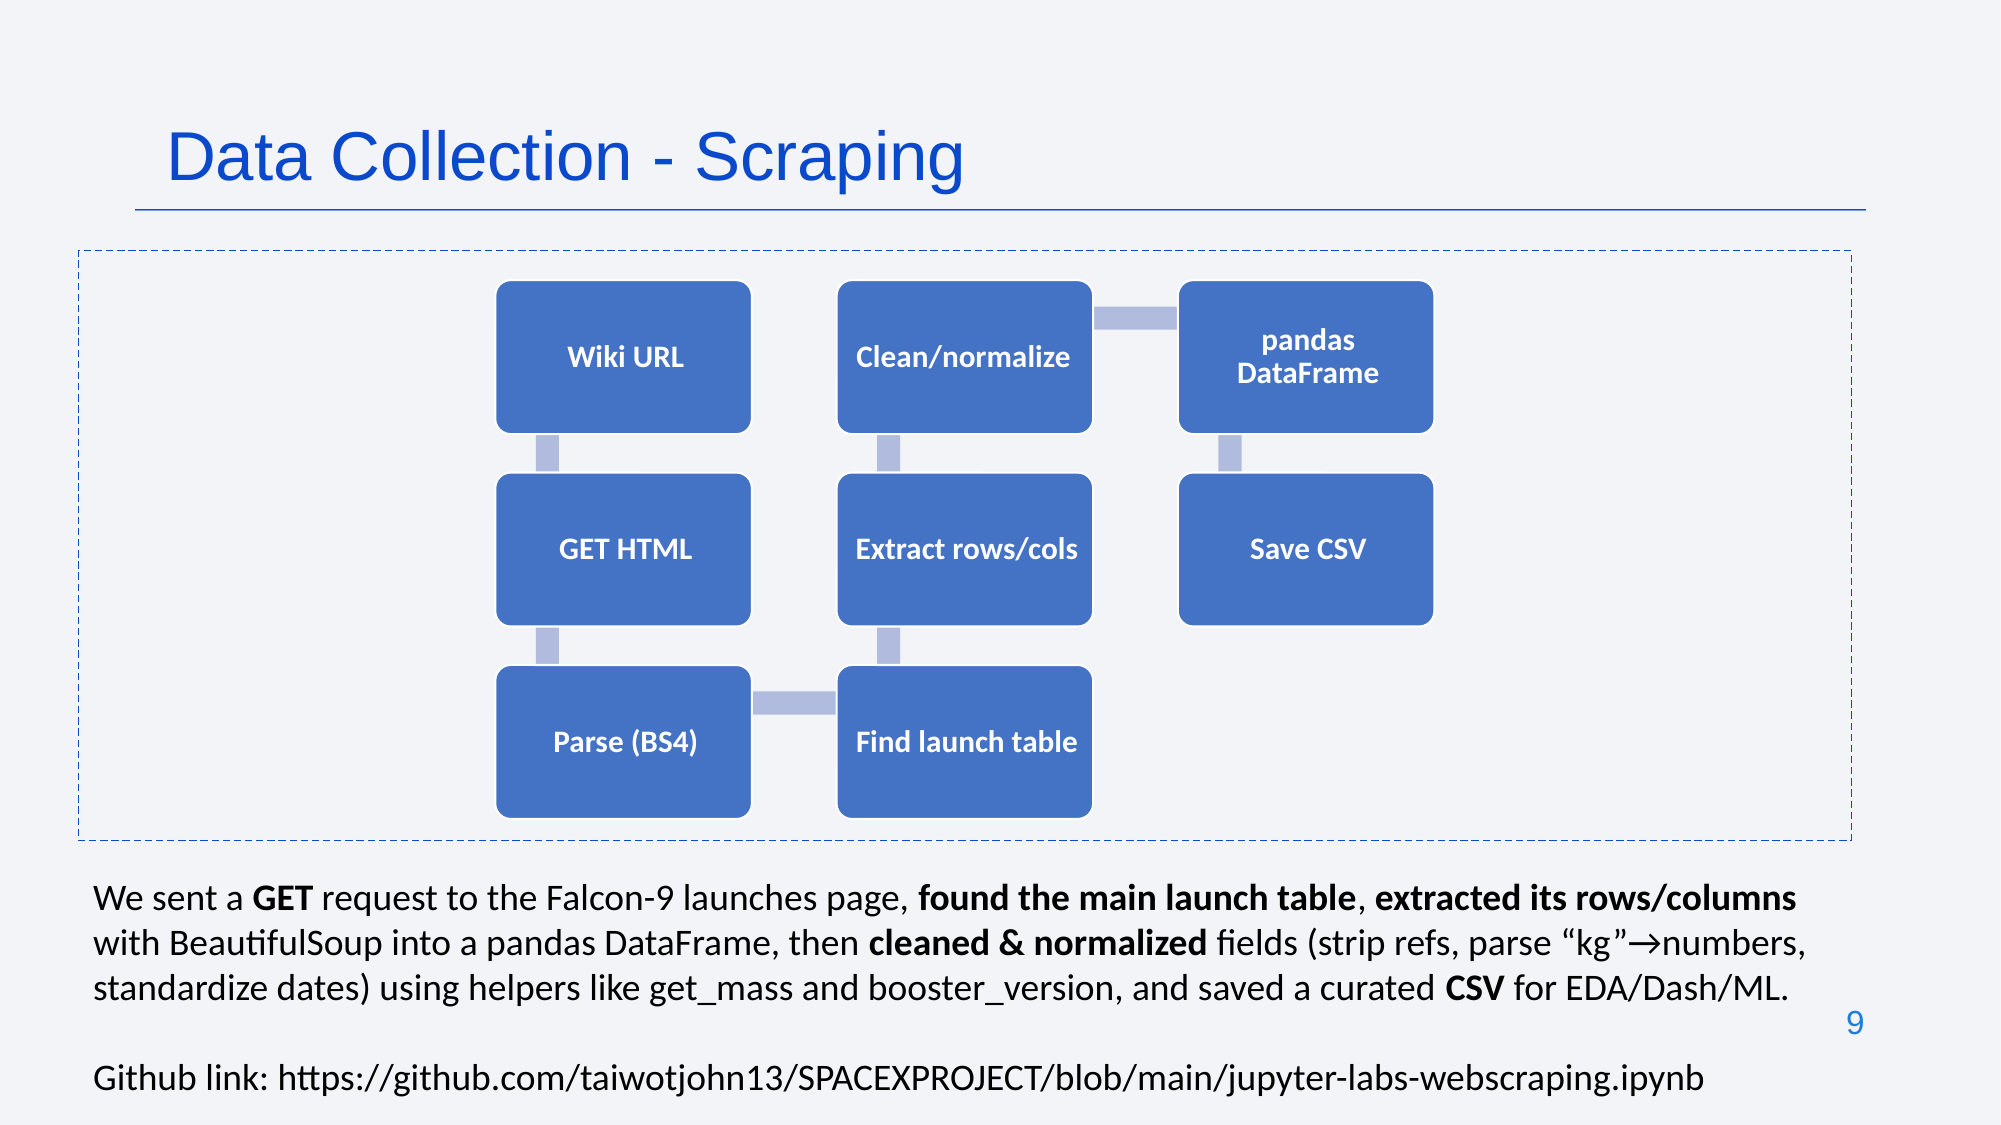

Data Collection - Scraping

Wiki URL
GET HTML
Parse (BS4)
Find launch table
Extract rows/cols
Clean/normalize
pandas DataFrame
Save CSV
We sent a GET request to the Falcon-9 launches page, found the main launch table, extracted its rows/columns with BeautifulSoup into a pandas DataFrame, then cleaned & normalized fields (strip refs, parse “kg”→numbers, standardize dates) using helpers like get_mass and booster_version, and saved a curated CSV for EDA/Dash/ML.

Github link: https://github.com/taiwotjohn13/SPACEXPROJECT/blob/main/jupyter-labs-webscraping.ipynb

9